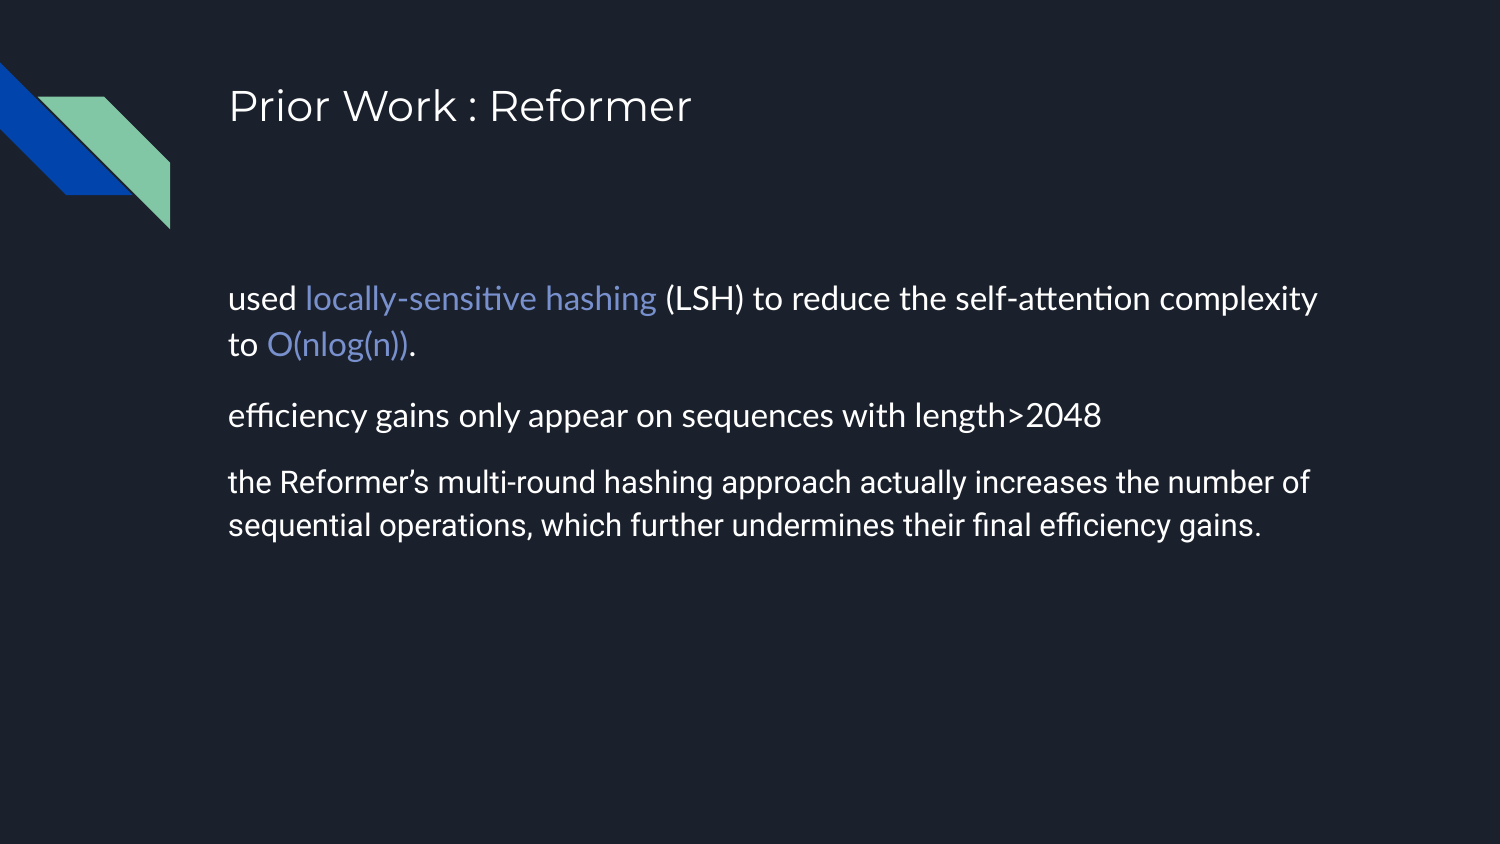

# Prior Work : Reformer

used locally-sensitive hashing (LSH) to reduce the self-attention complexity to O(nlog(n)).
efficiency gains only appear on sequences with length>2048
the Reformer’s multi-round hashing approach actually increases the number of sequential operations, which further undermines their final efficiency gains.